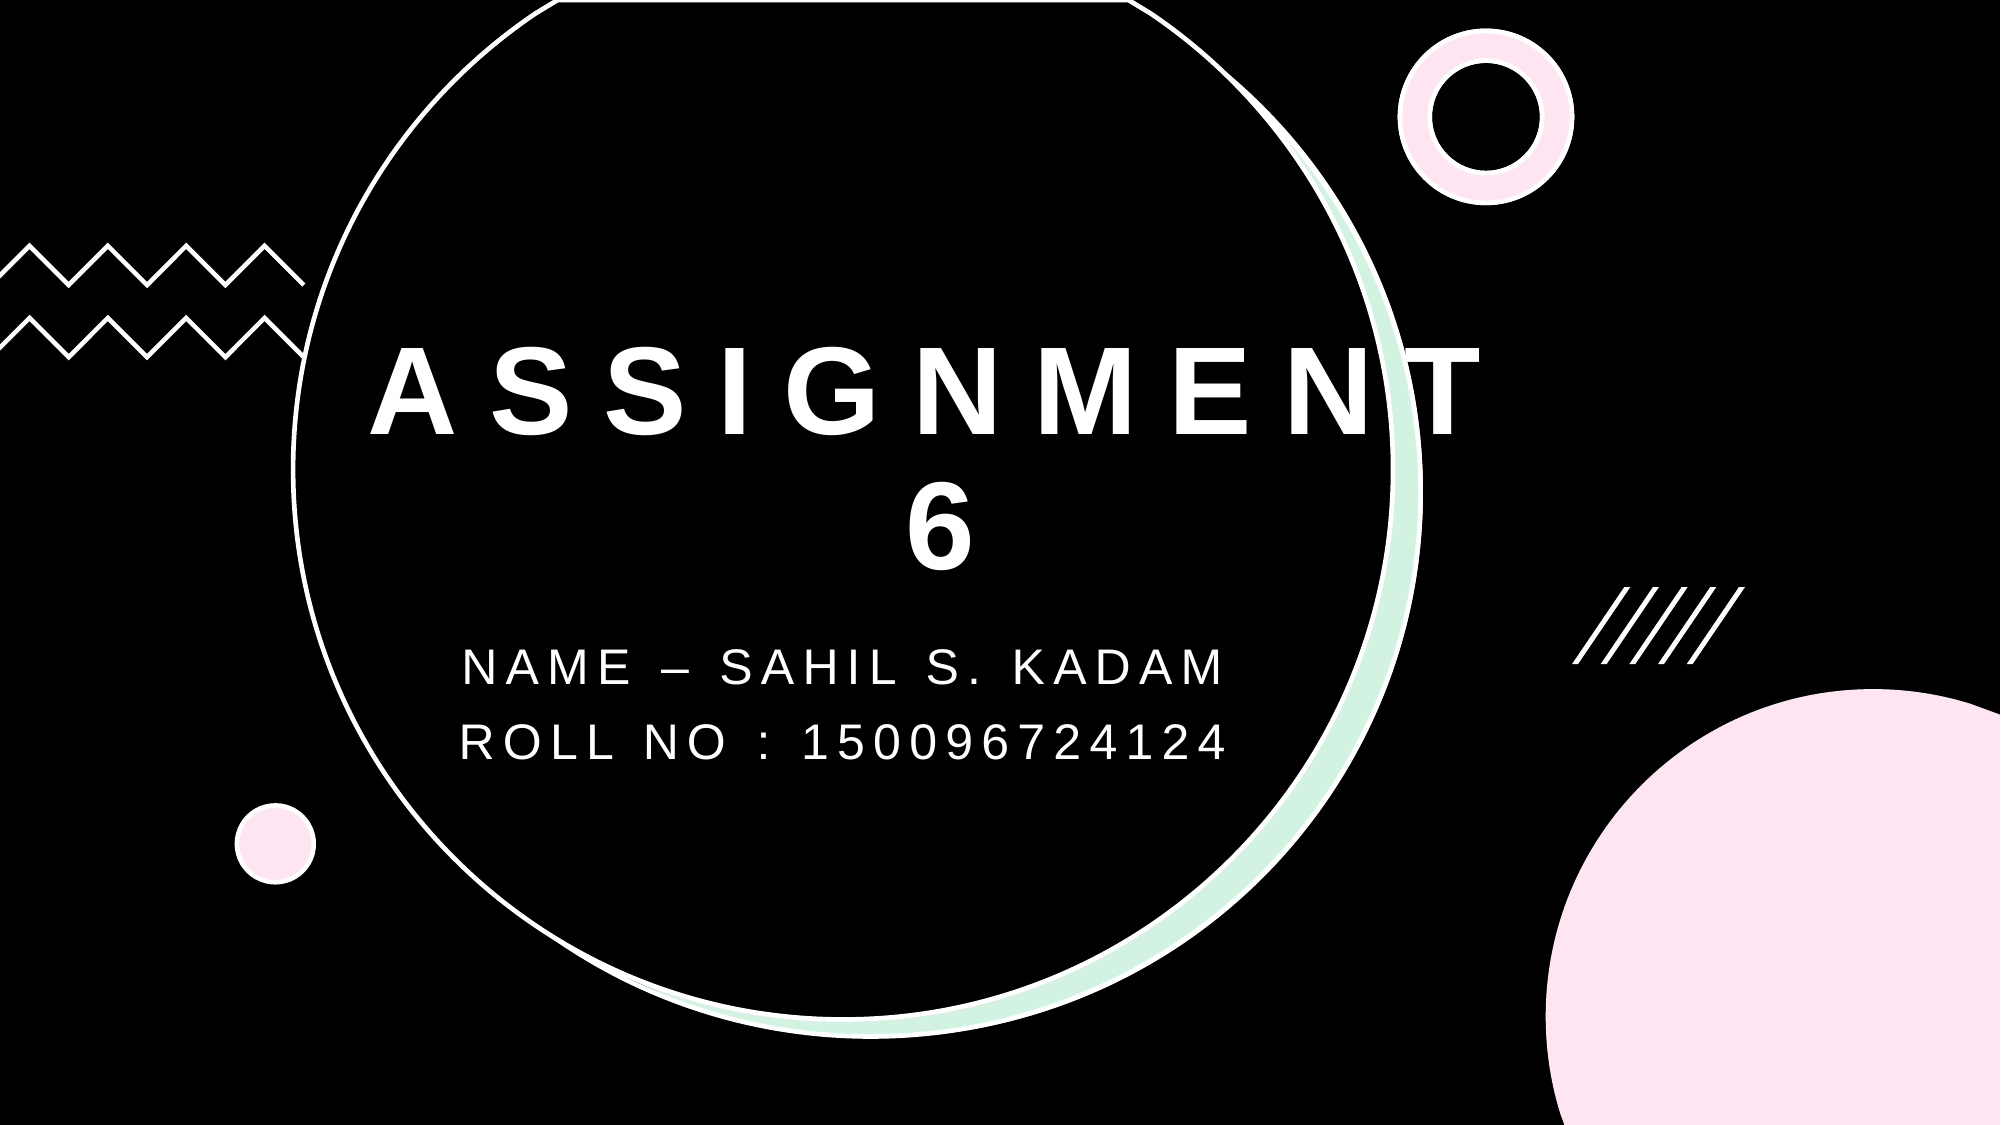

# Assignment 6

Name – Sahil S. Kadam
Roll no : 150096724124